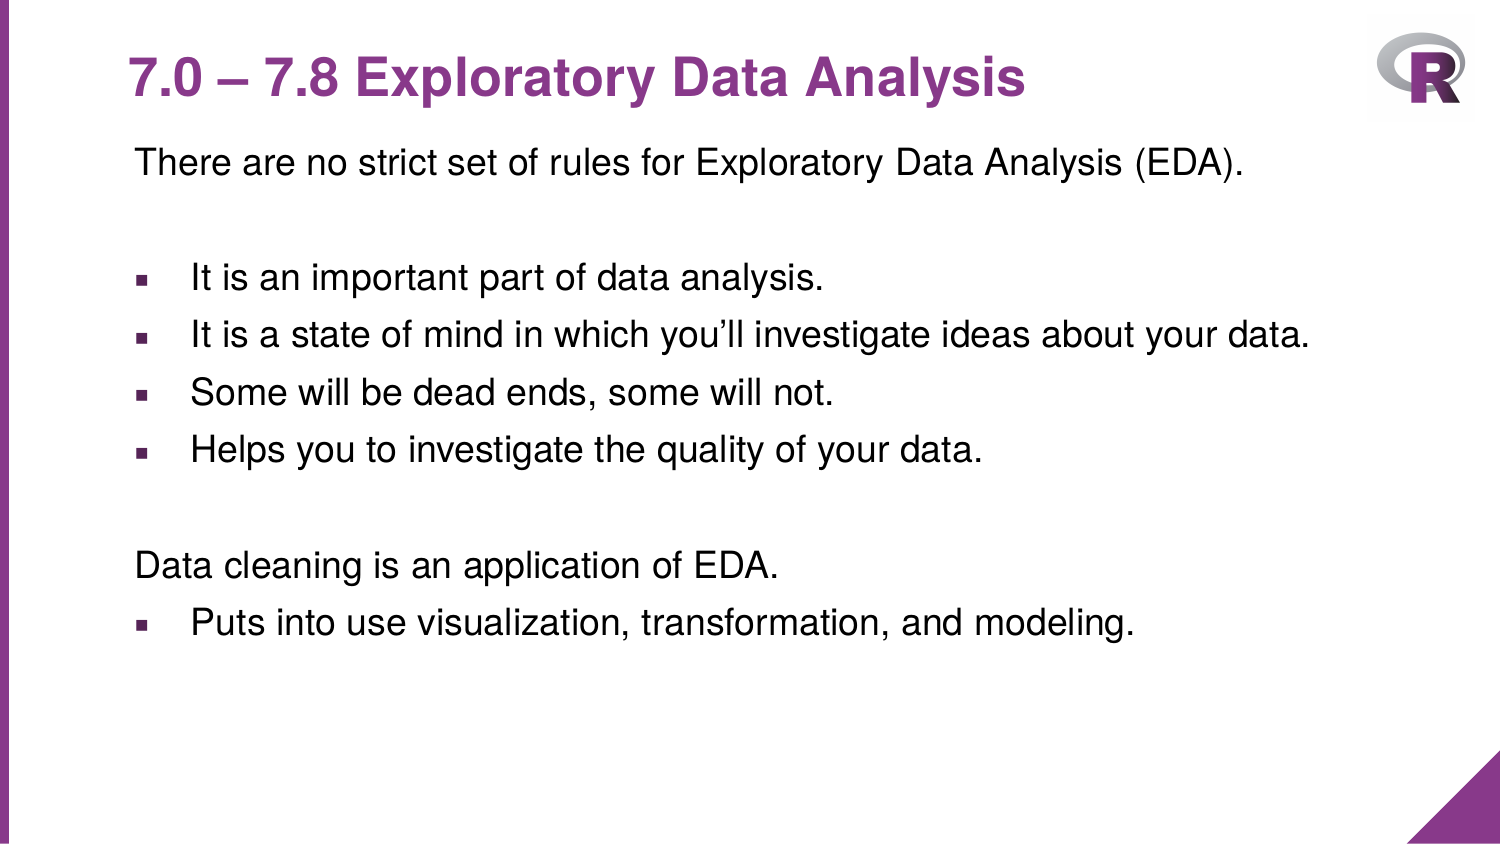

# 7.0 – 7.8 Exploratory Data Analysis
There are no strict set of rules for Exploratory Data Analysis (EDA).

It is an important part of data analysis.
It is a state of mind in which you’ll investigate ideas about your data.
Some will be dead ends, some will not.
Helps you to investigate the quality of your data.

Data cleaning is an application of EDA.
Puts into use visualization, transformation, and modeling.